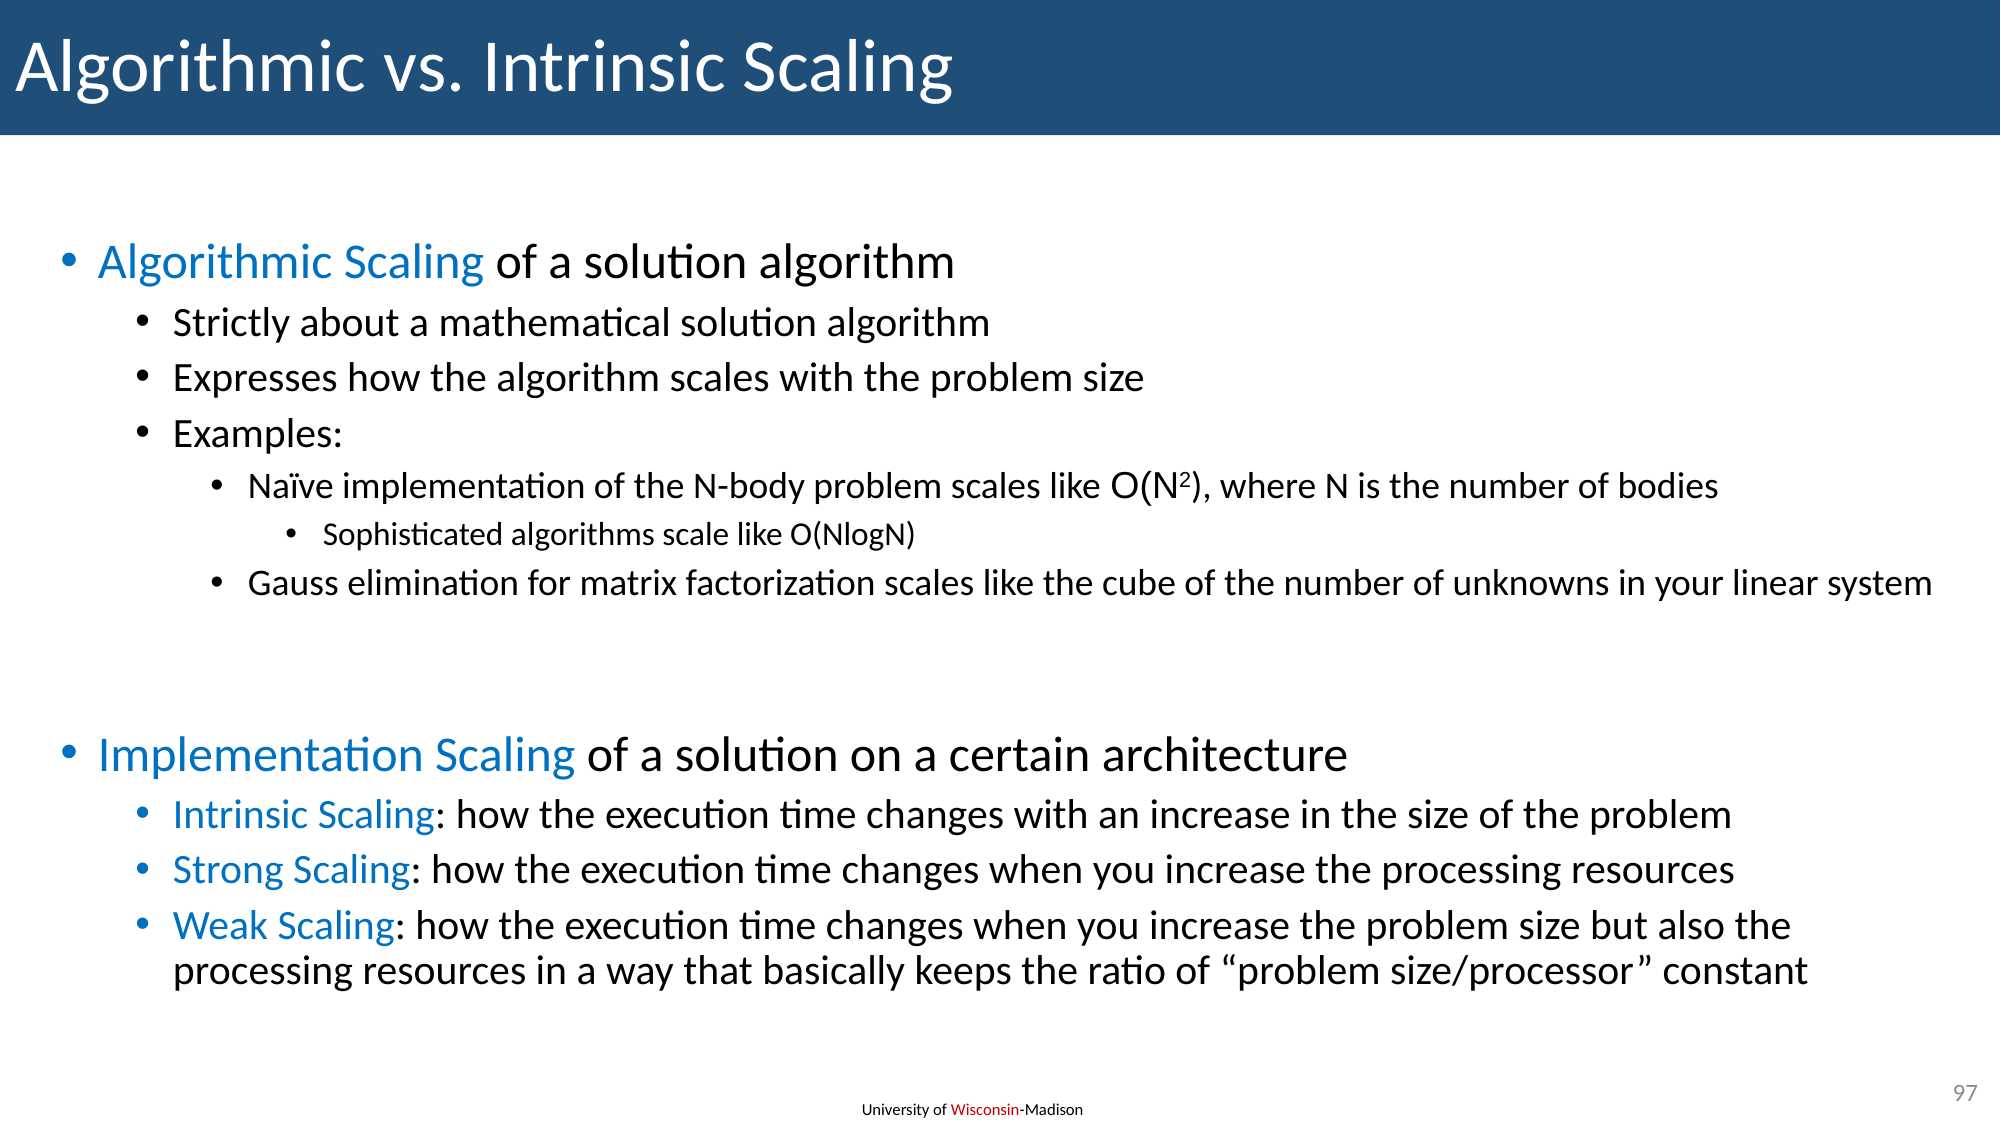

# Algorithmic vs. Intrinsic Scaling
Algorithmic Scaling of a solution algorithm
Strictly about a mathematical solution algorithm
Expresses how the algorithm scales with the problem size
Examples:
Naïve implementation of the N-body problem scales like O(N2), where N is the number of bodies
Sophisticated algorithms scale like O(NlogN)
Gauss elimination for matrix factorization scales like the cube of the number of unknowns in your linear system

Implementation Scaling of a solution on a certain architecture
Intrinsic Scaling: how the execution time changes with an increase in the size of the problem
Strong Scaling: how the execution time changes when you increase the processing resources
Weak Scaling: how the execution time changes when you increase the problem size but also the processing resources in a way that basically keeps the ratio of “problem size/processor” constant
97